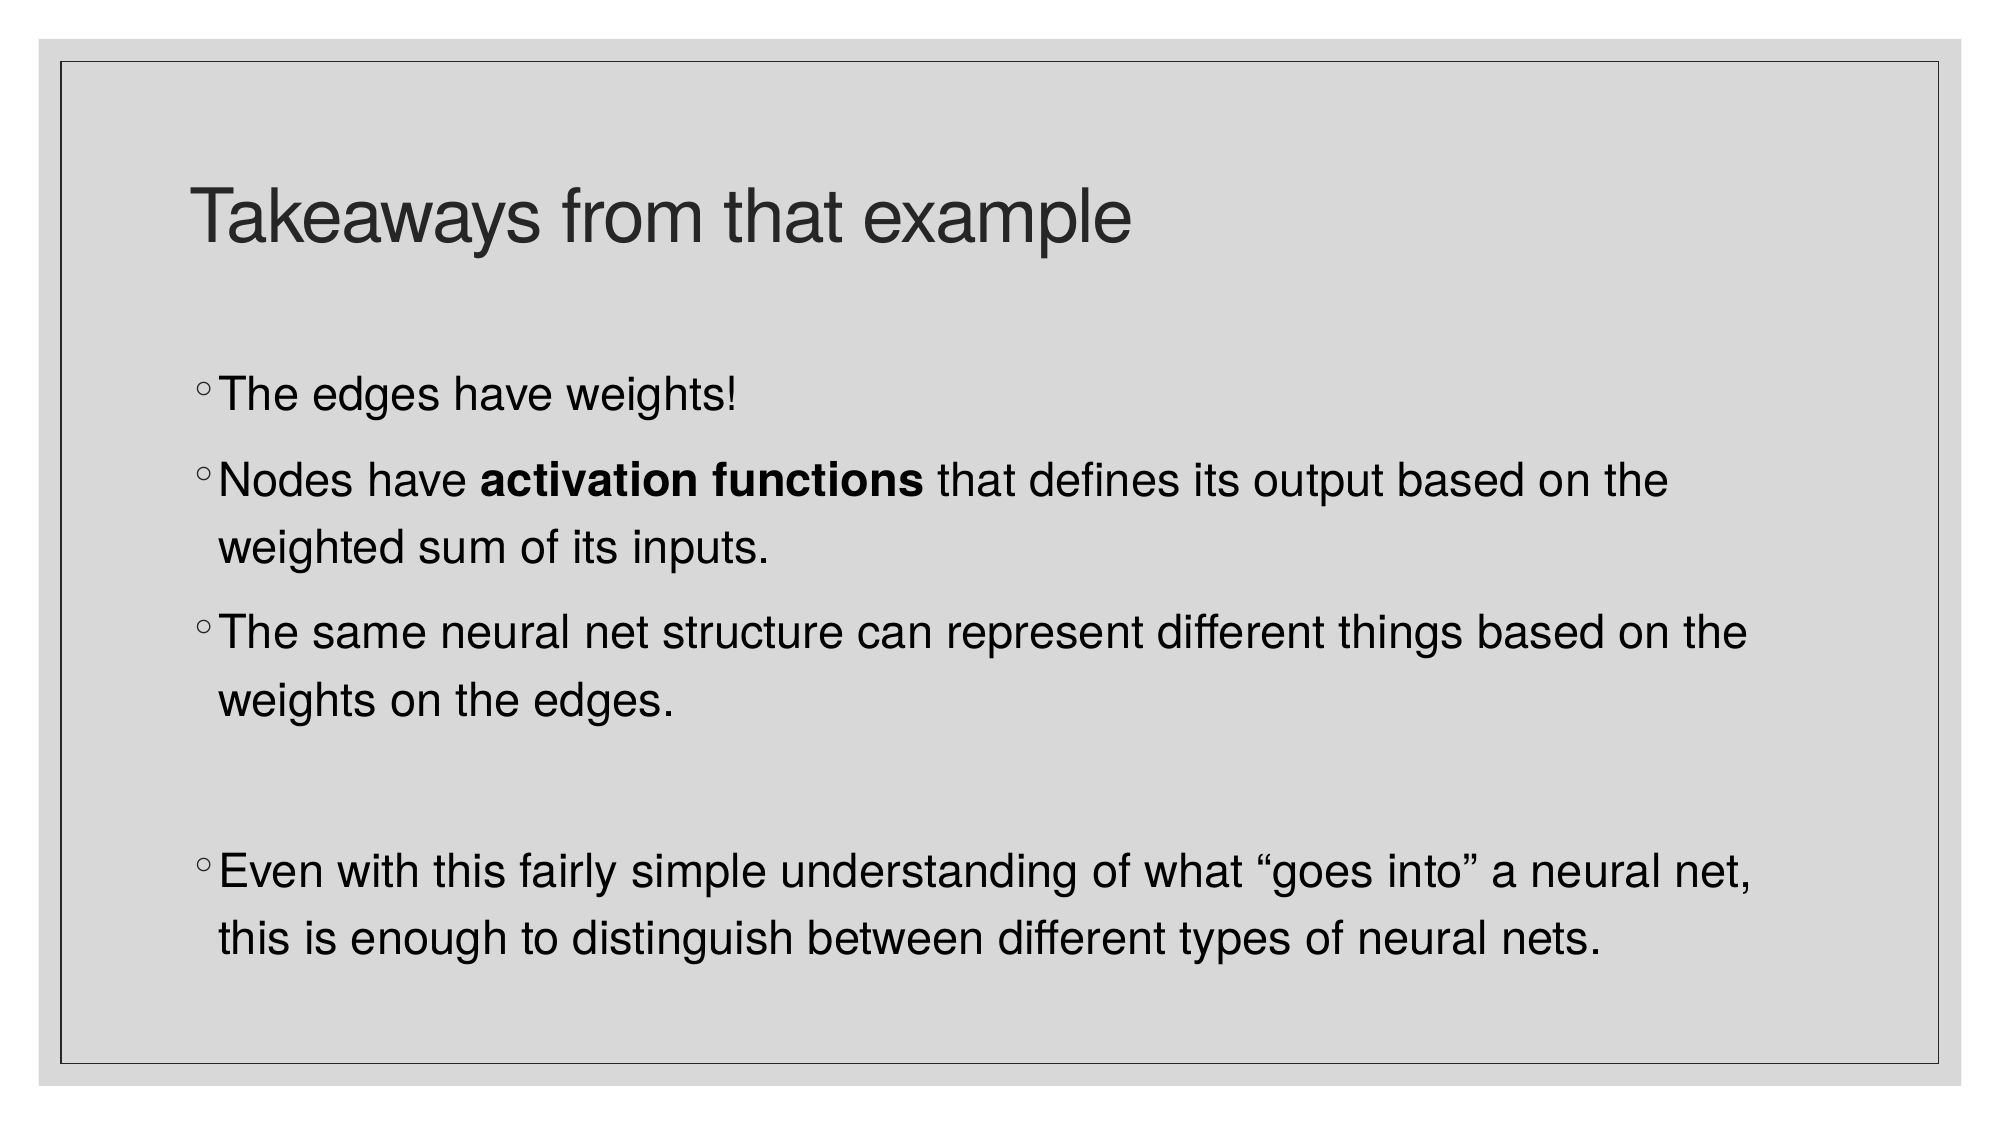

# Takeaways from that example
The edges have weights!
Nodes have activation functions that defines its output based on the weighted sum of its inputs.
The same neural net structure can represent different things based on the weights on the edges.

Even with this fairly simple understanding of what “goes into” a neural net, this is enough to distinguish between different types of neural nets.